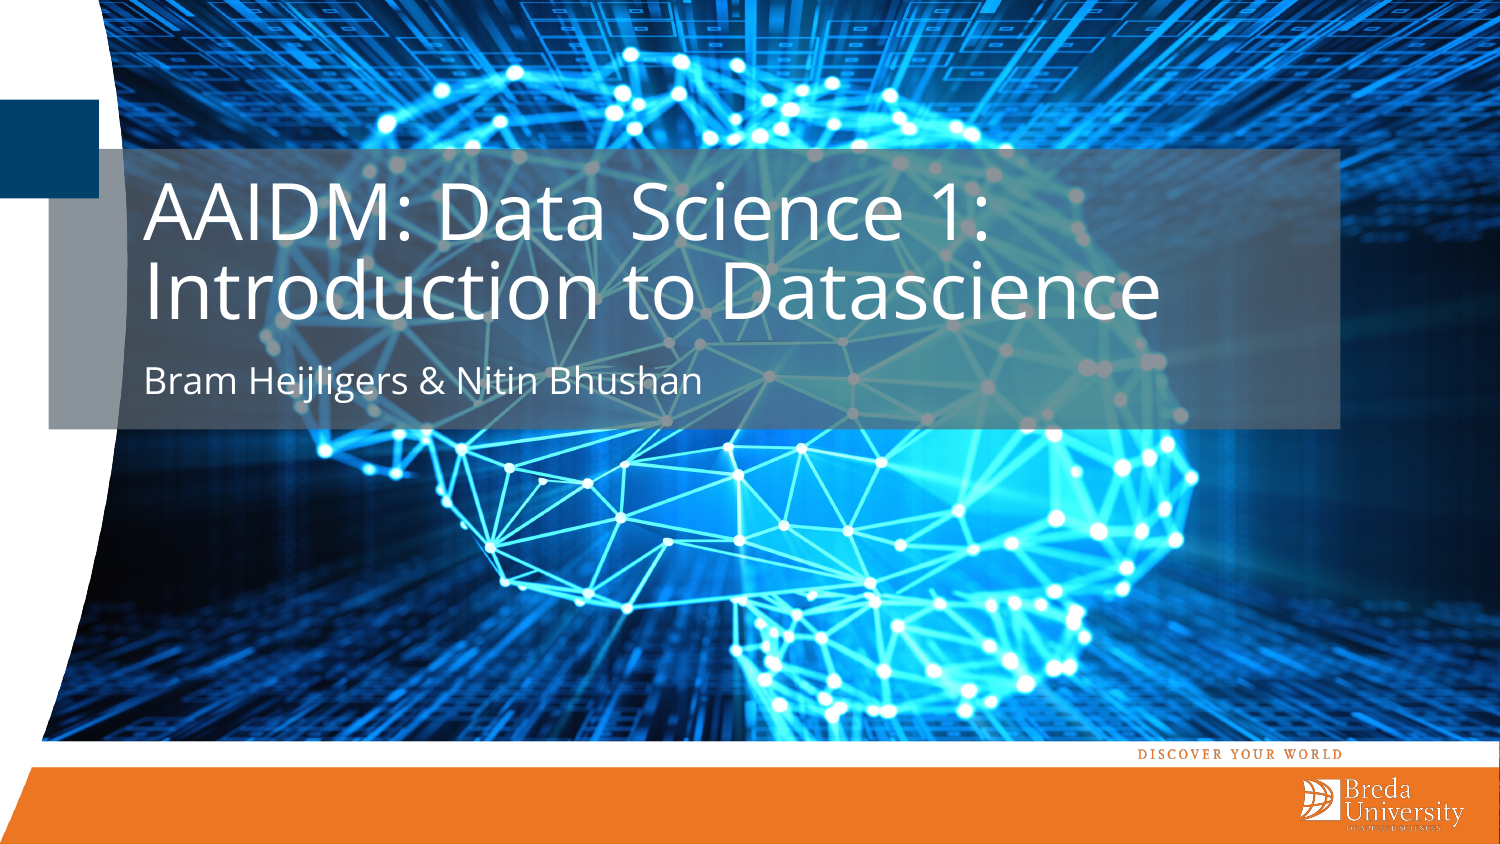

# AAIDM: Data Science 1: Introduction to Datascience
Bram Heijligers & Nitin Bhushan